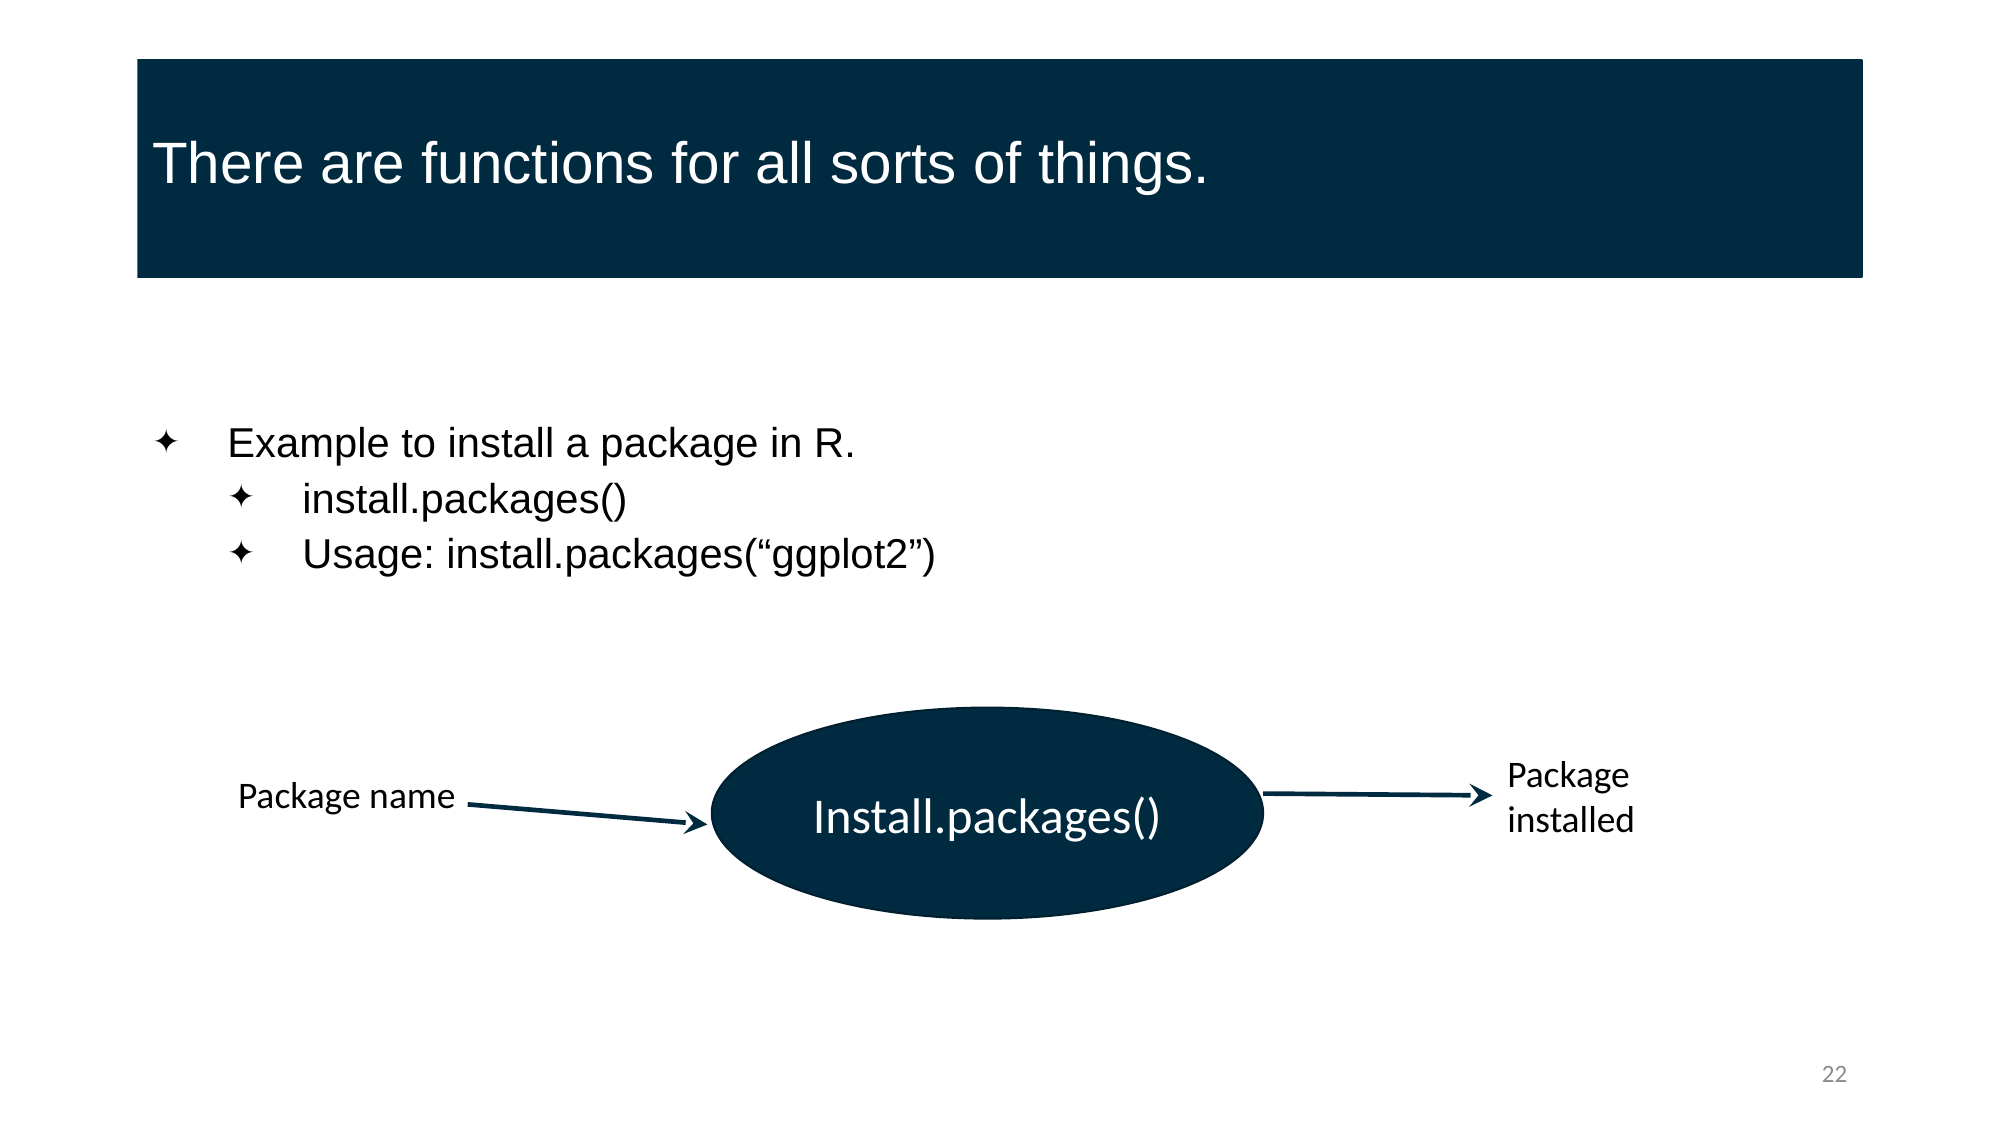

# There are functions for all sorts of things.
Example to install a package in R.
install.packages()
Usage: install.packages(“ggplot2”)
Install.packages()
Package installed
Package name
22